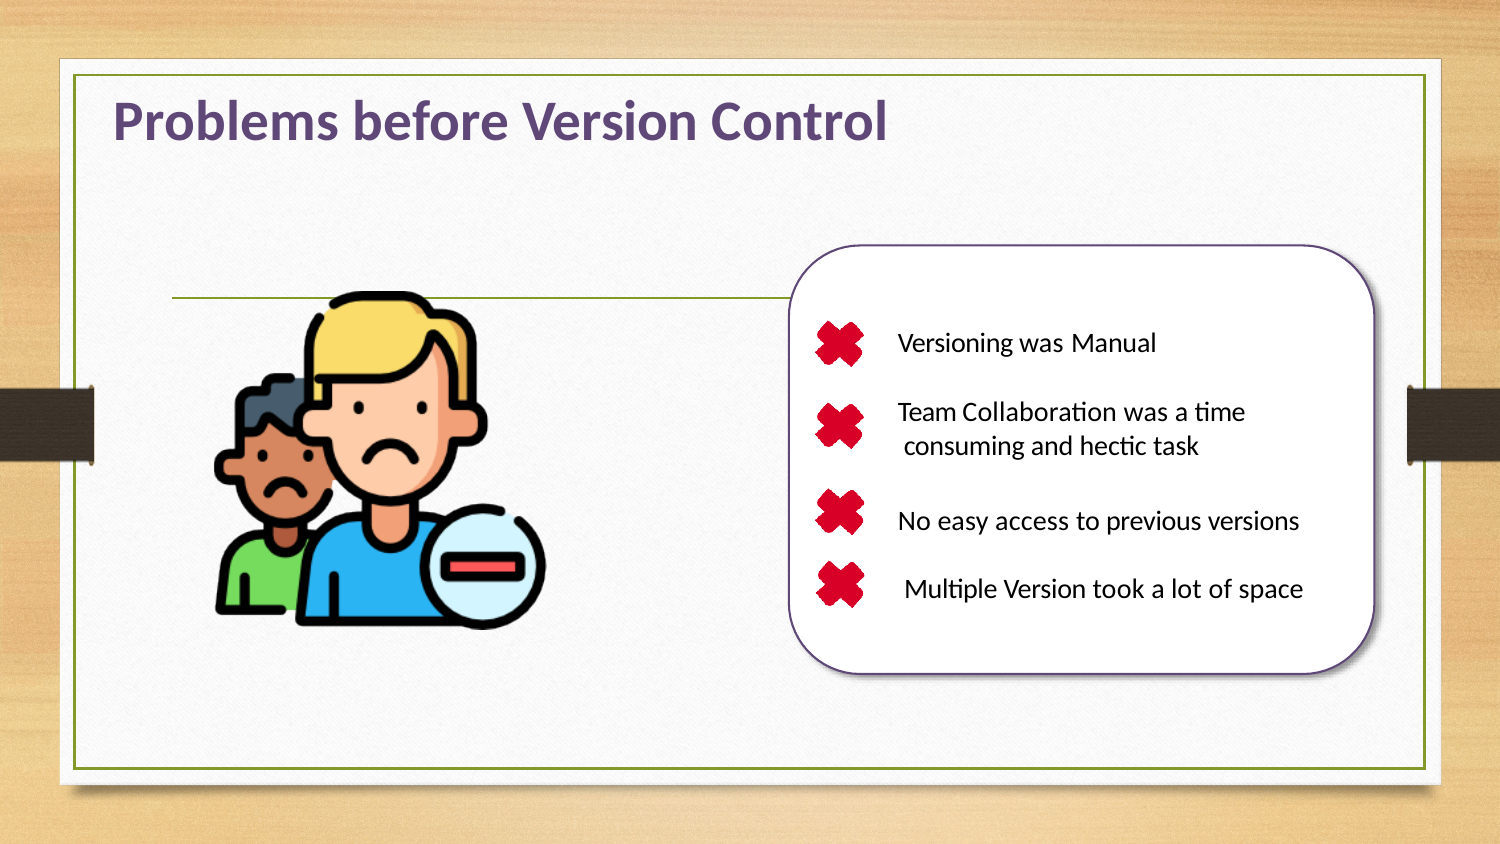

# Problems before Version Control

Versioning was Manual

Team Collaboration was a time  consuming and hectic task
No easy access to previous versions  Multiple Version took a lot of space